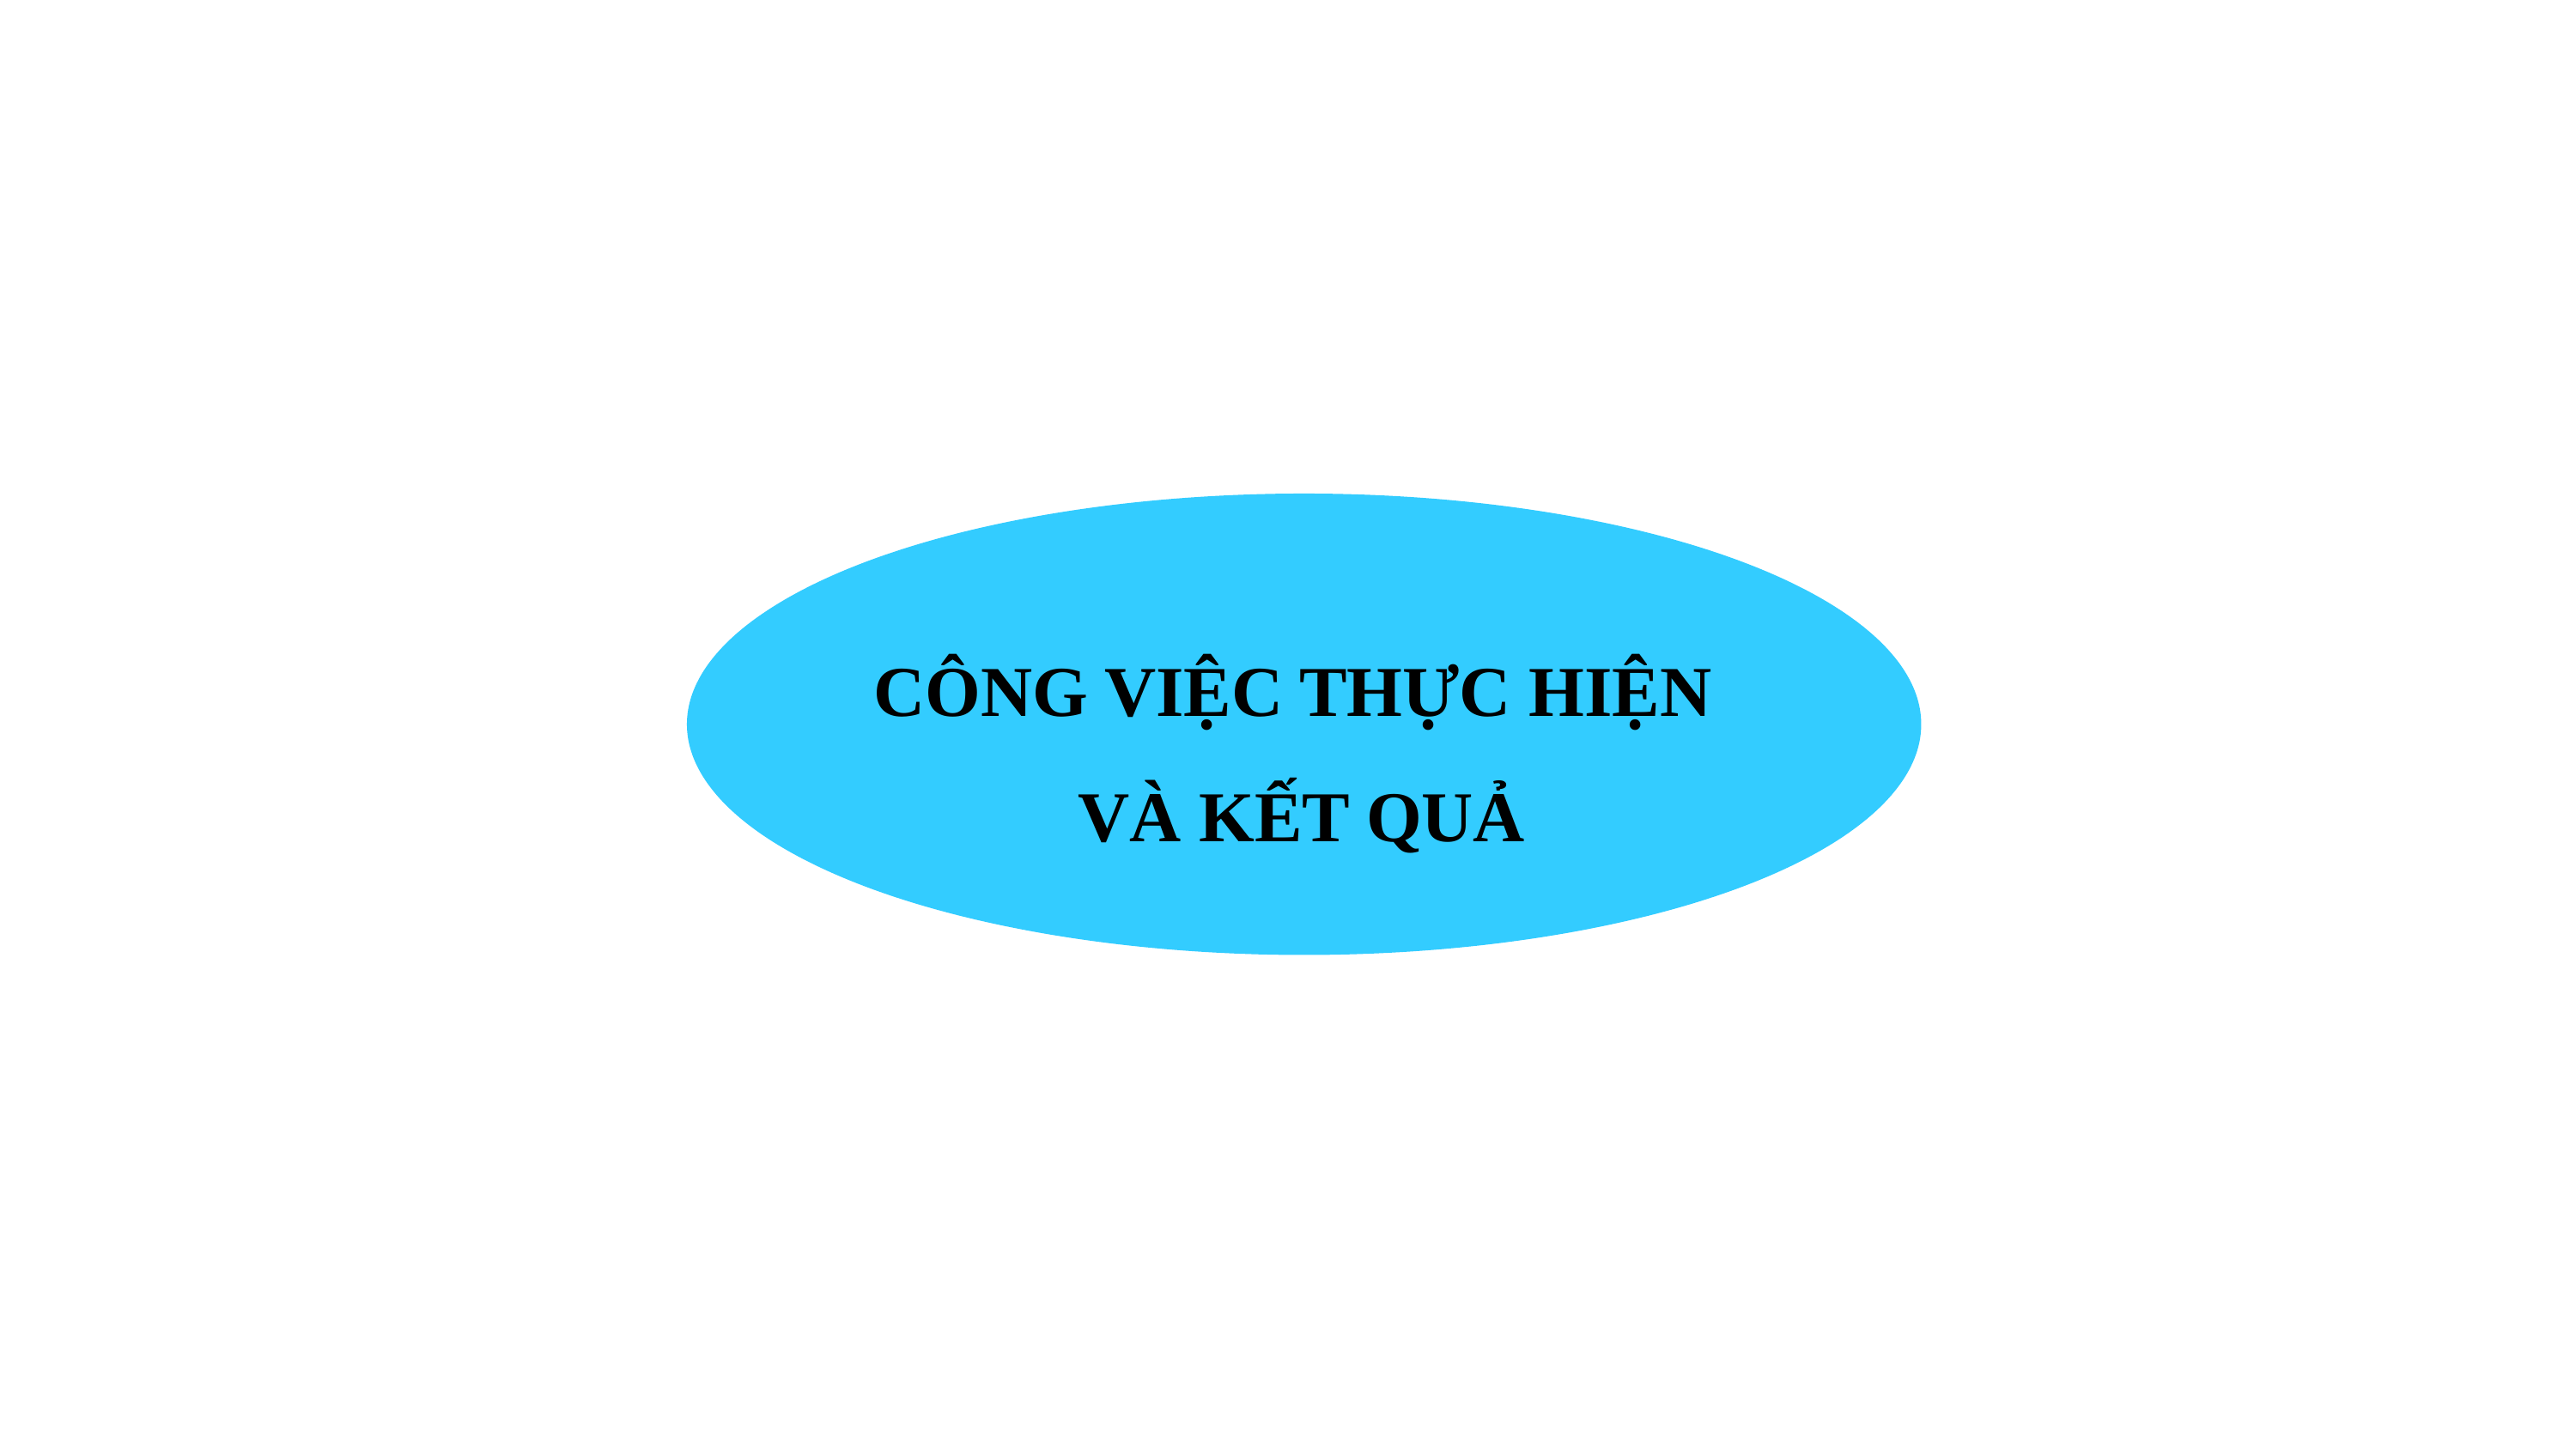

CÔNG VIỆC THỰC HIỆN
VÀ KẾT QUẢ